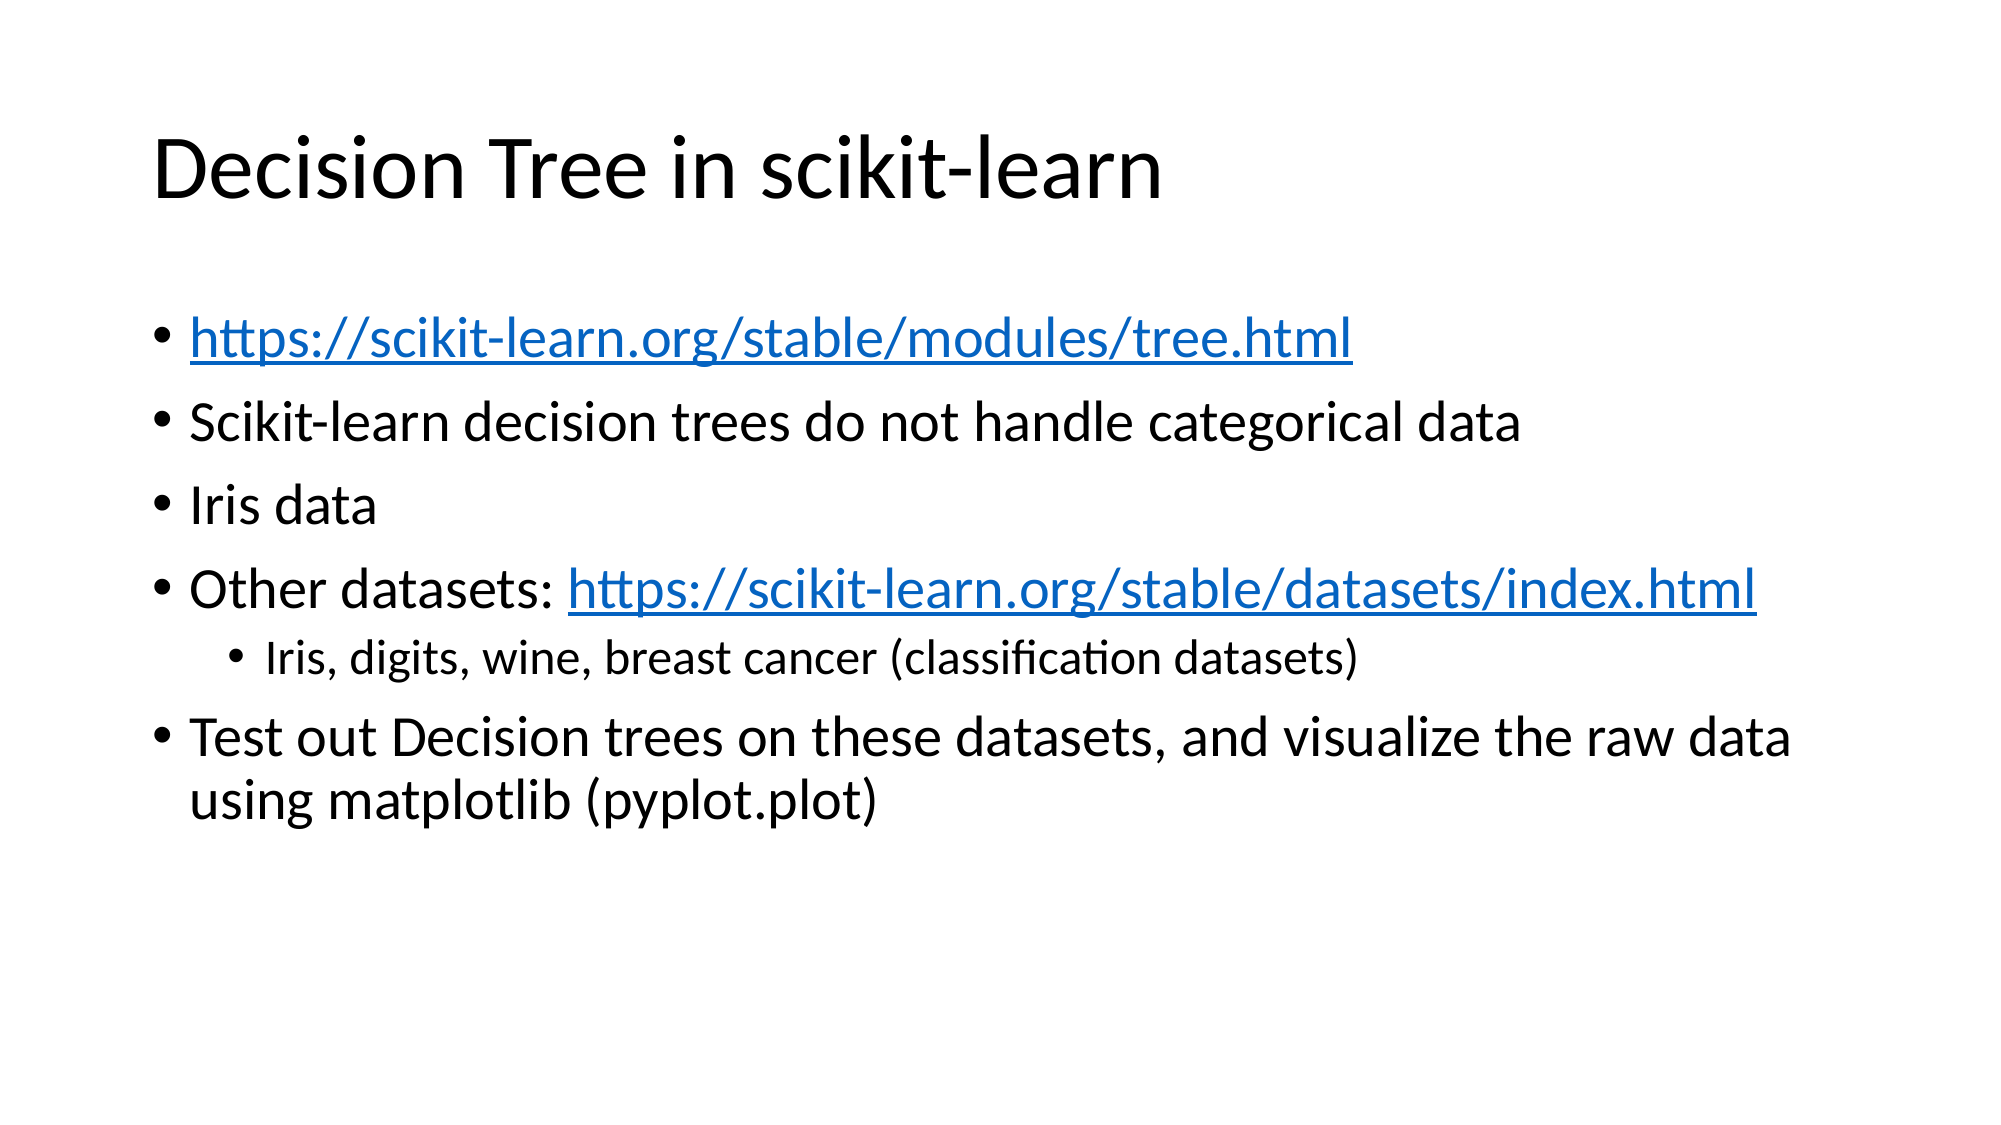

# Decision Tree in scikit-learn
https://scikit-learn.org/stable/modules/tree.html
Scikit-learn decision trees do not handle categorical data
Iris data
Other datasets: https://scikit-learn.org/stable/datasets/index.html
Iris, digits, wine, breast cancer (classification datasets)
Test out Decision trees on these datasets, and visualize the raw data using matplotlib (pyplot.plot)